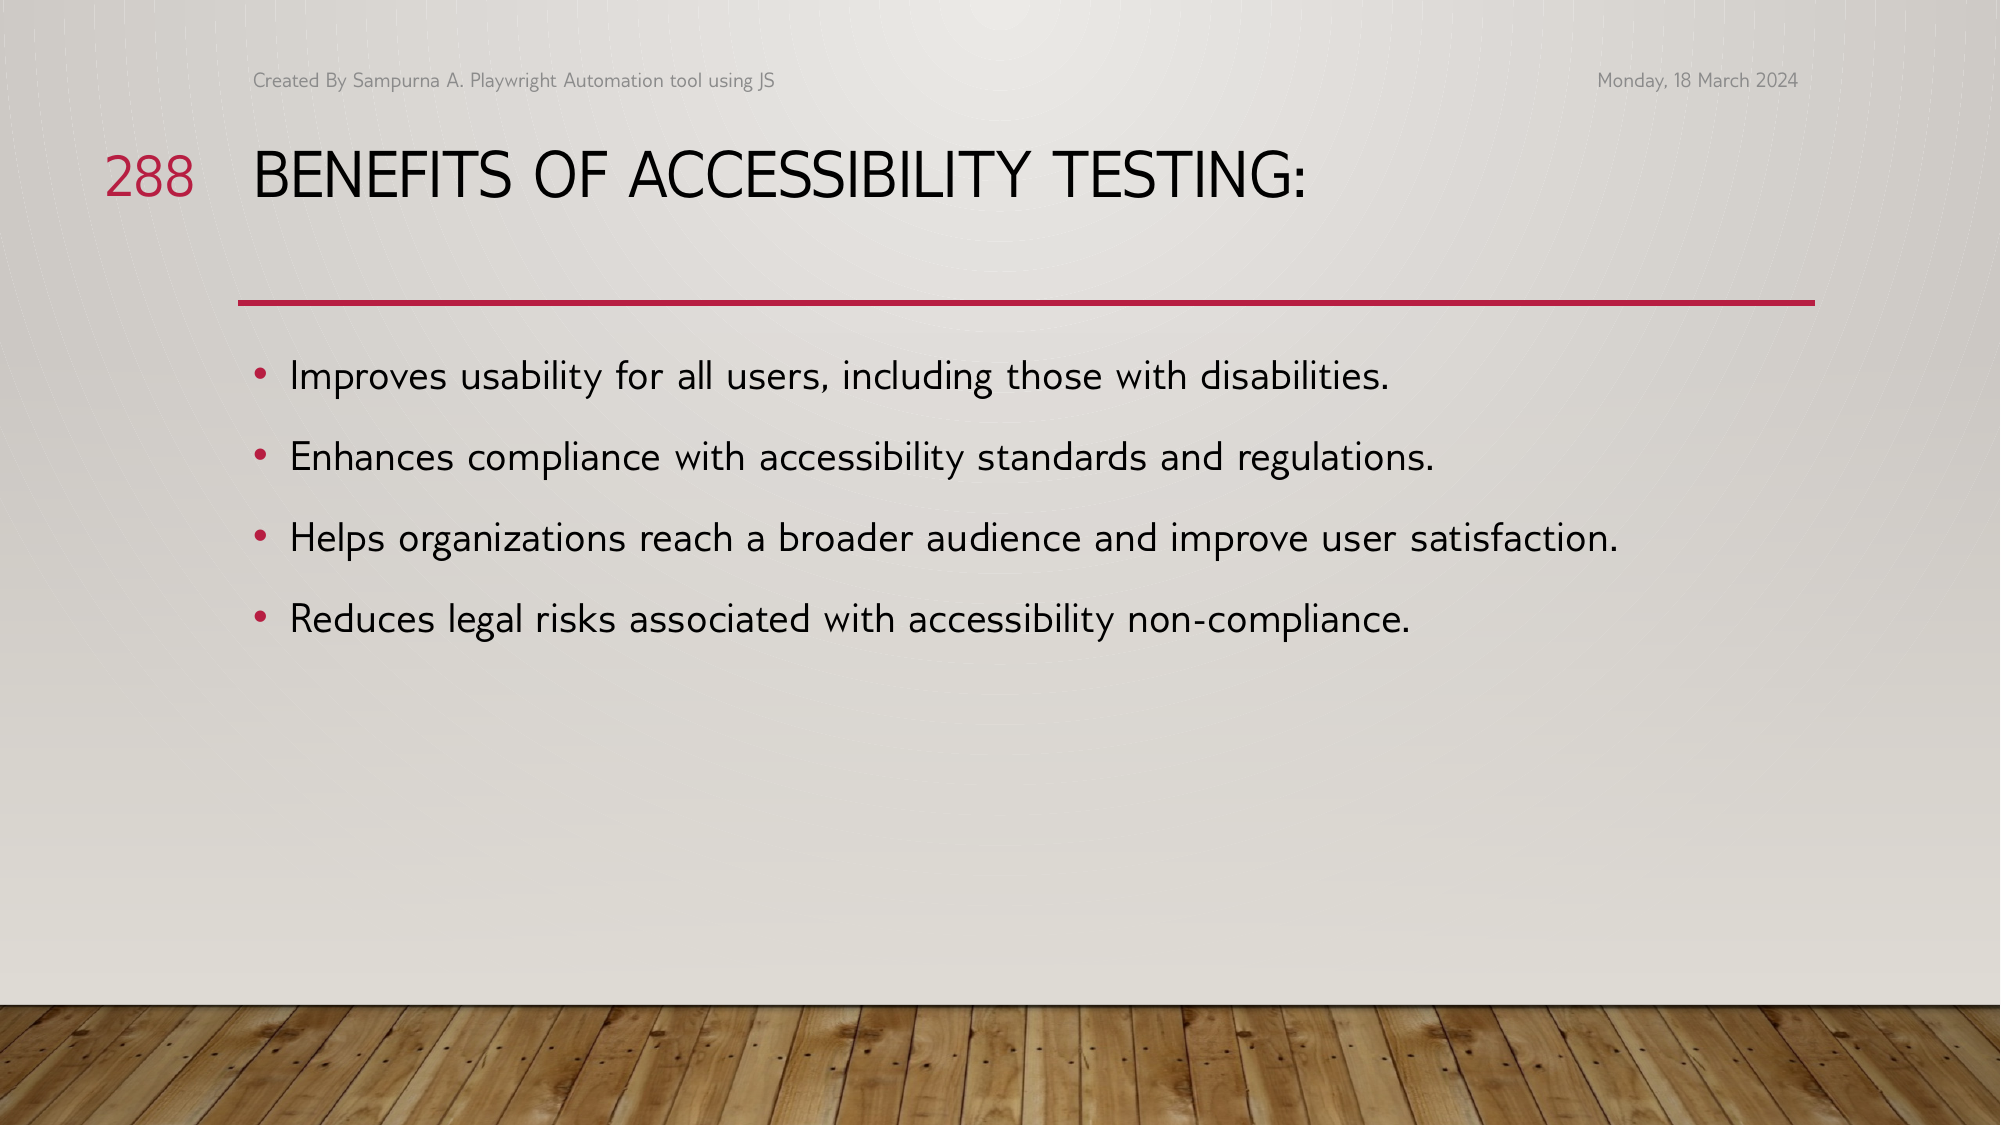

Created By Sampurna A. Playwright Automation tool using JS
Monday, 18 March 2024
288
# Benefits of Accessibility Testing:
Improves usability for all users, including those with disabilities.
Enhances compliance with accessibility standards and regulations.
Helps organizations reach a broader audience and improve user satisfaction.
Reduces legal risks associated with accessibility non-compliance.